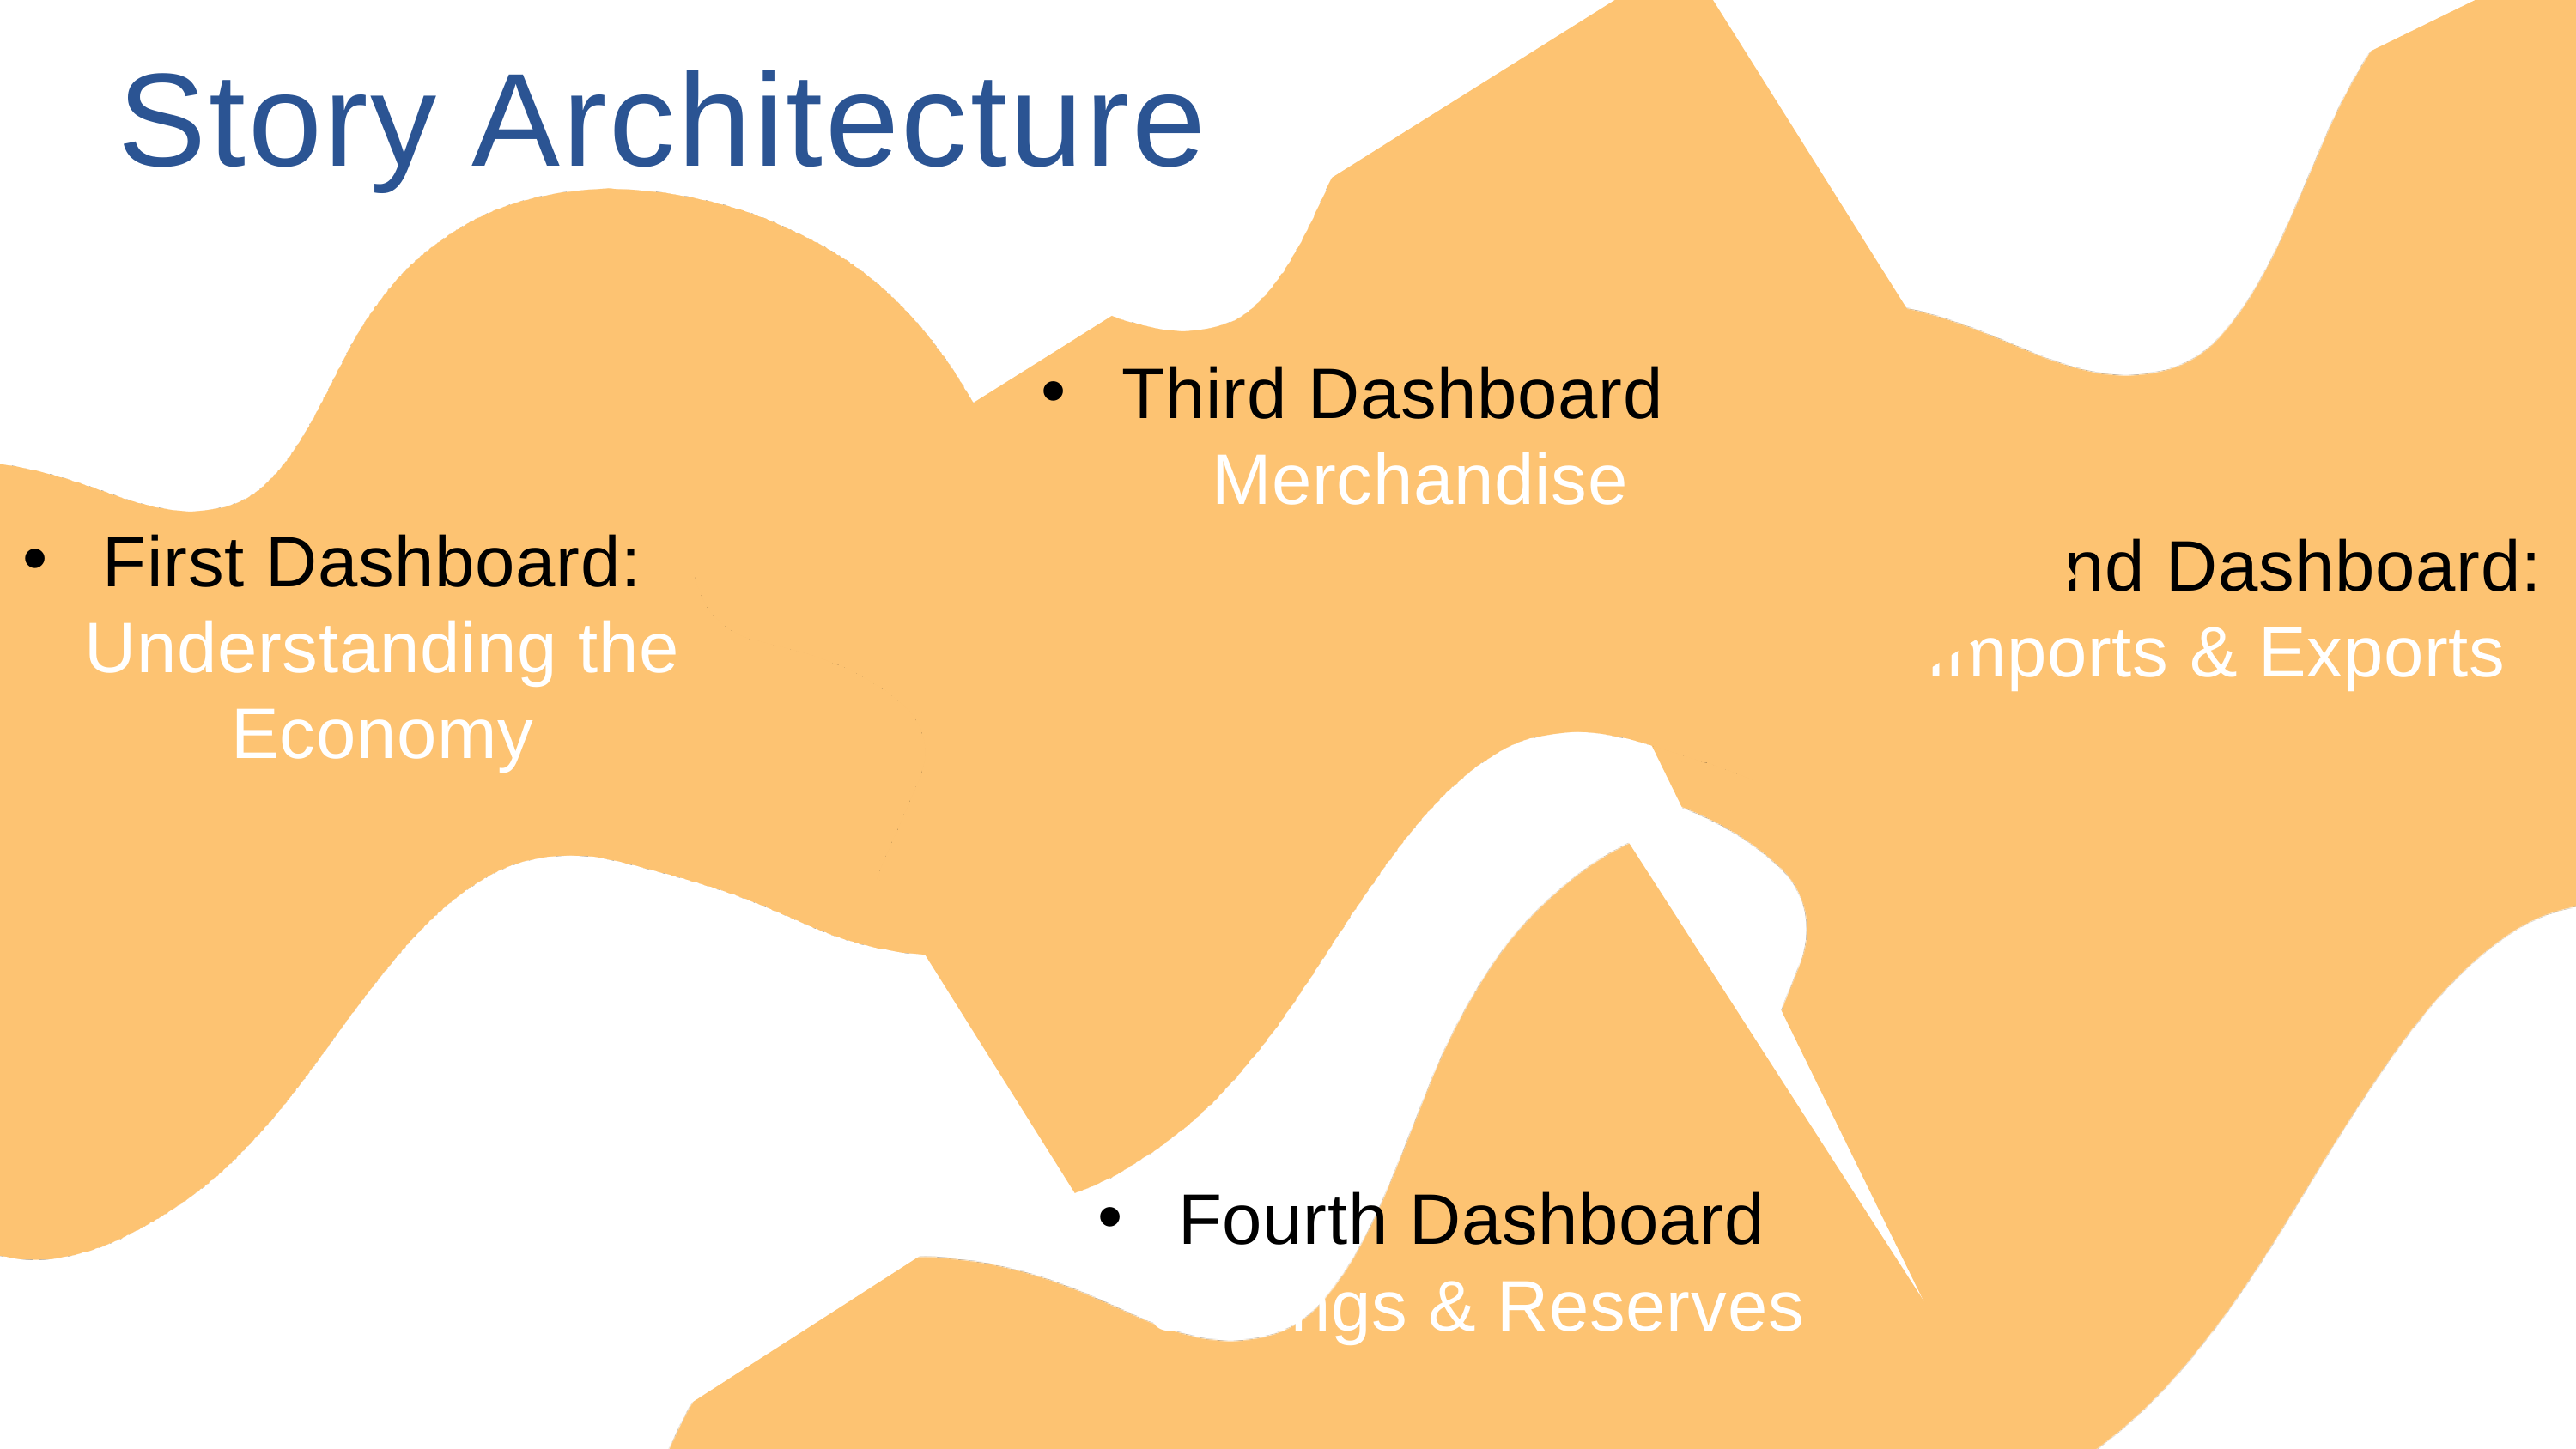

Story Architecture

Second Dashboard:
Imports & Exports

First Dashboard:
Understanding the Economy

Third Dashboard
Merchandise

Fourth Dashboard
Savings & Reserves